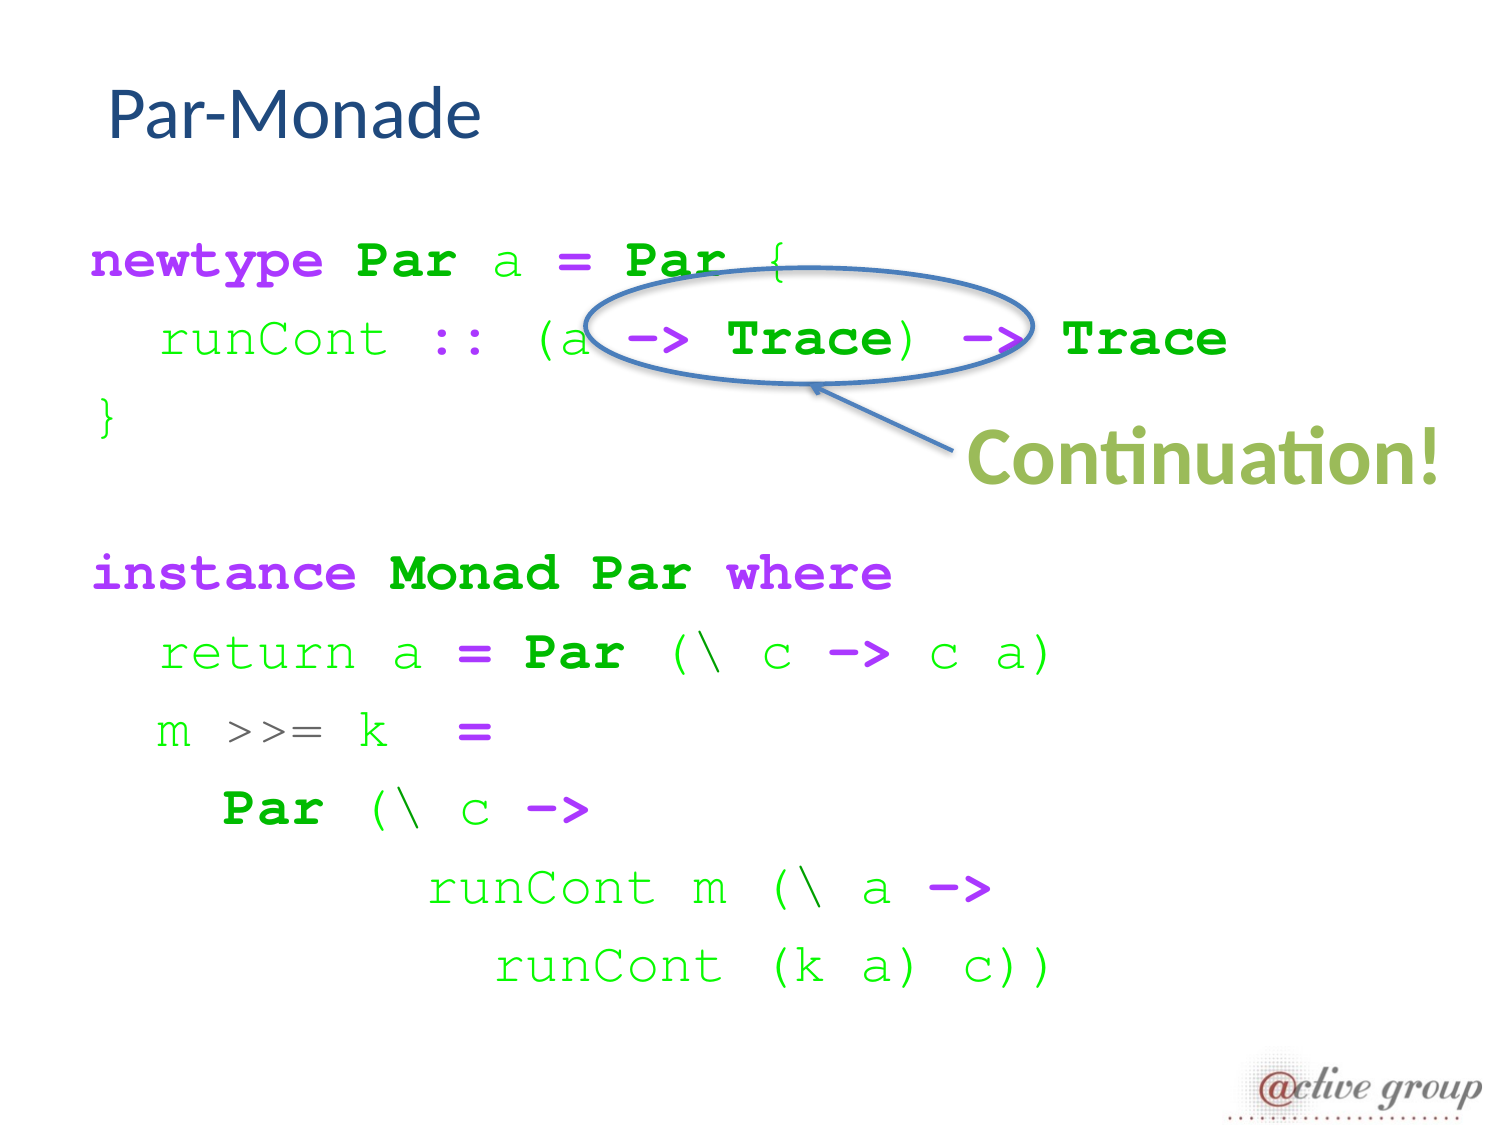

# Par-Monade
newtype Par a = Par {
  runCont :: (a -> Trace) -> Trace
}

instance Monad Par where
  return a = Par (\ c -> c a)
  m >>= k  =
    Par (\ c ->
          runCont m (\ a ->
            runCont (k a) c))

Continuation!